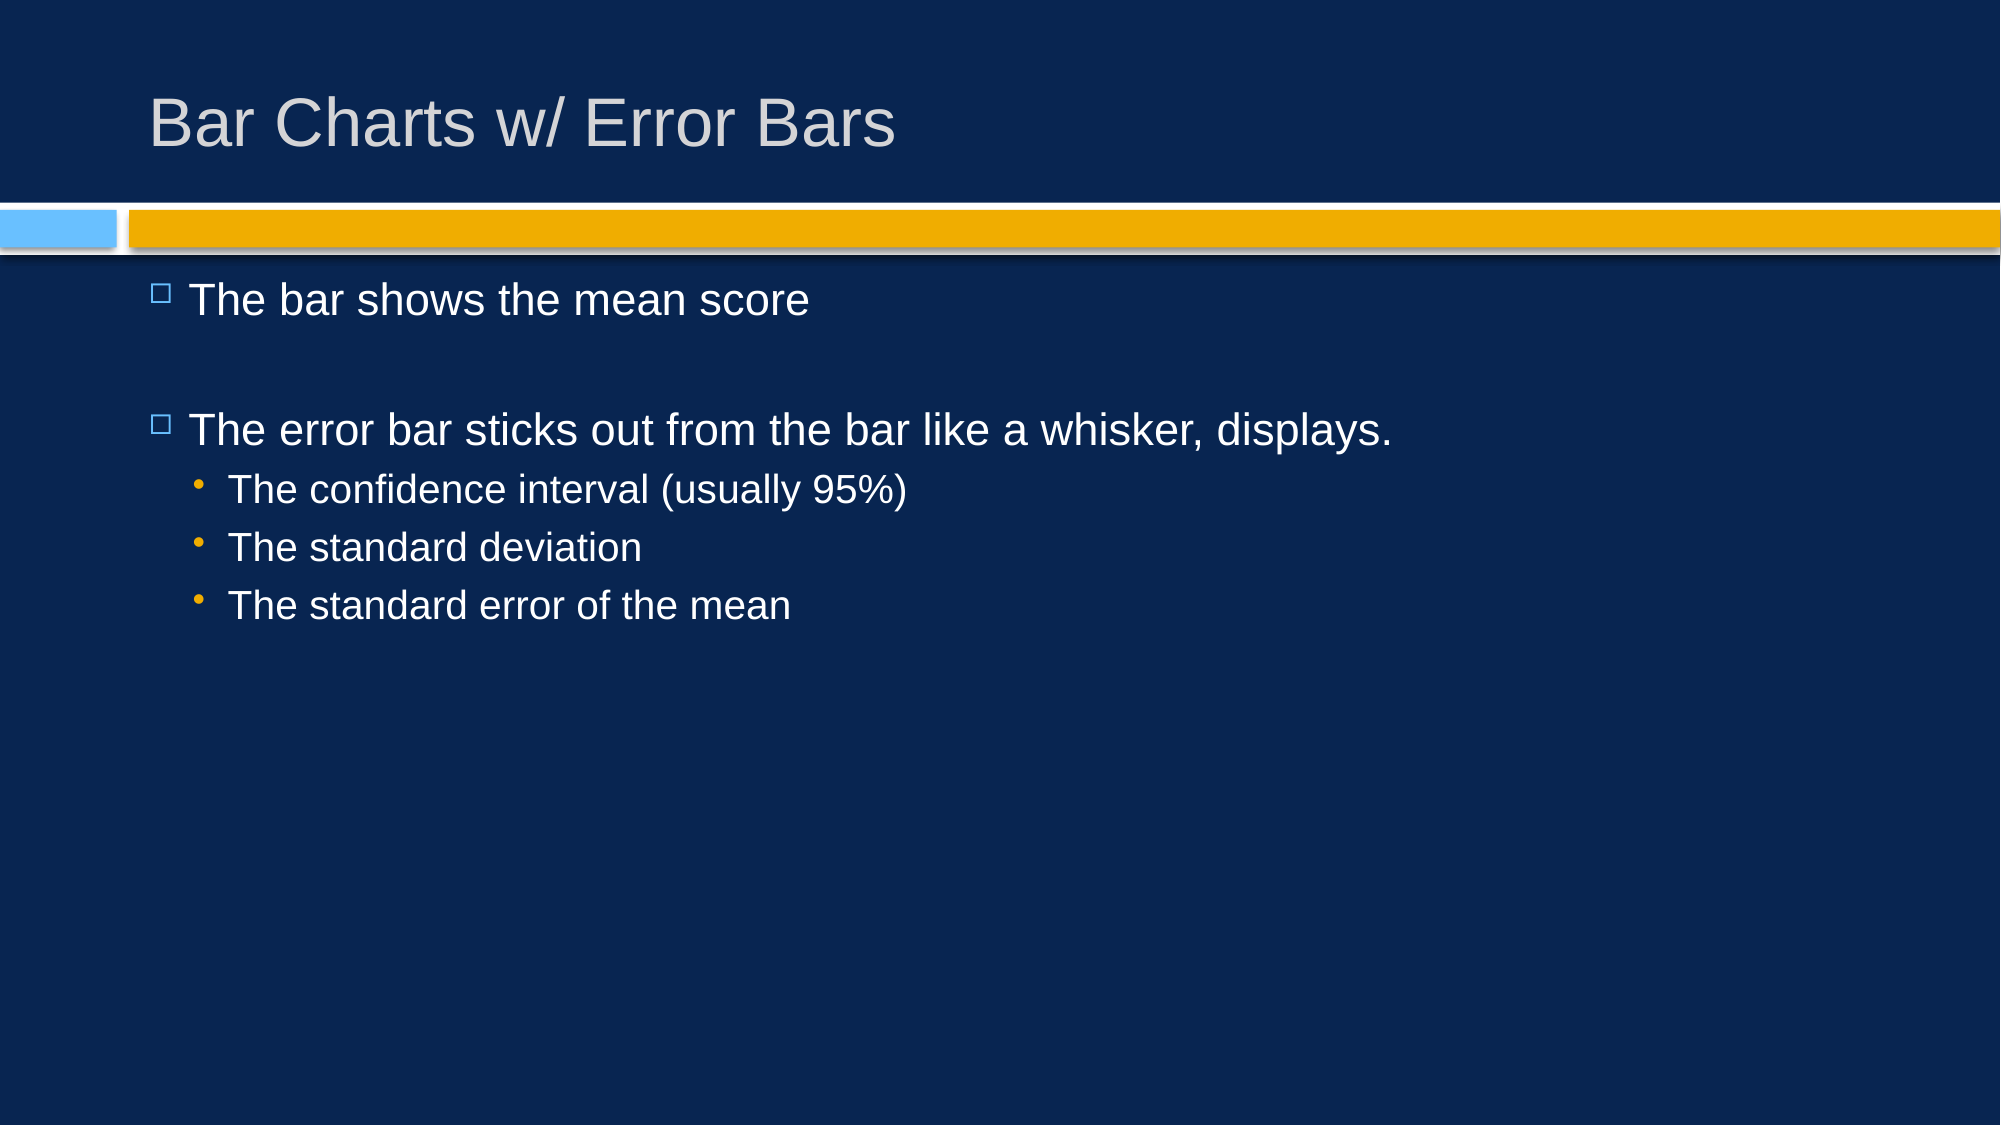

# Bar Charts w/ Error Bars
The bar shows the mean score

The error bar sticks out from the bar like a whisker, displays.
The confidence interval (usually 95%)
The standard deviation
The standard error of the mean